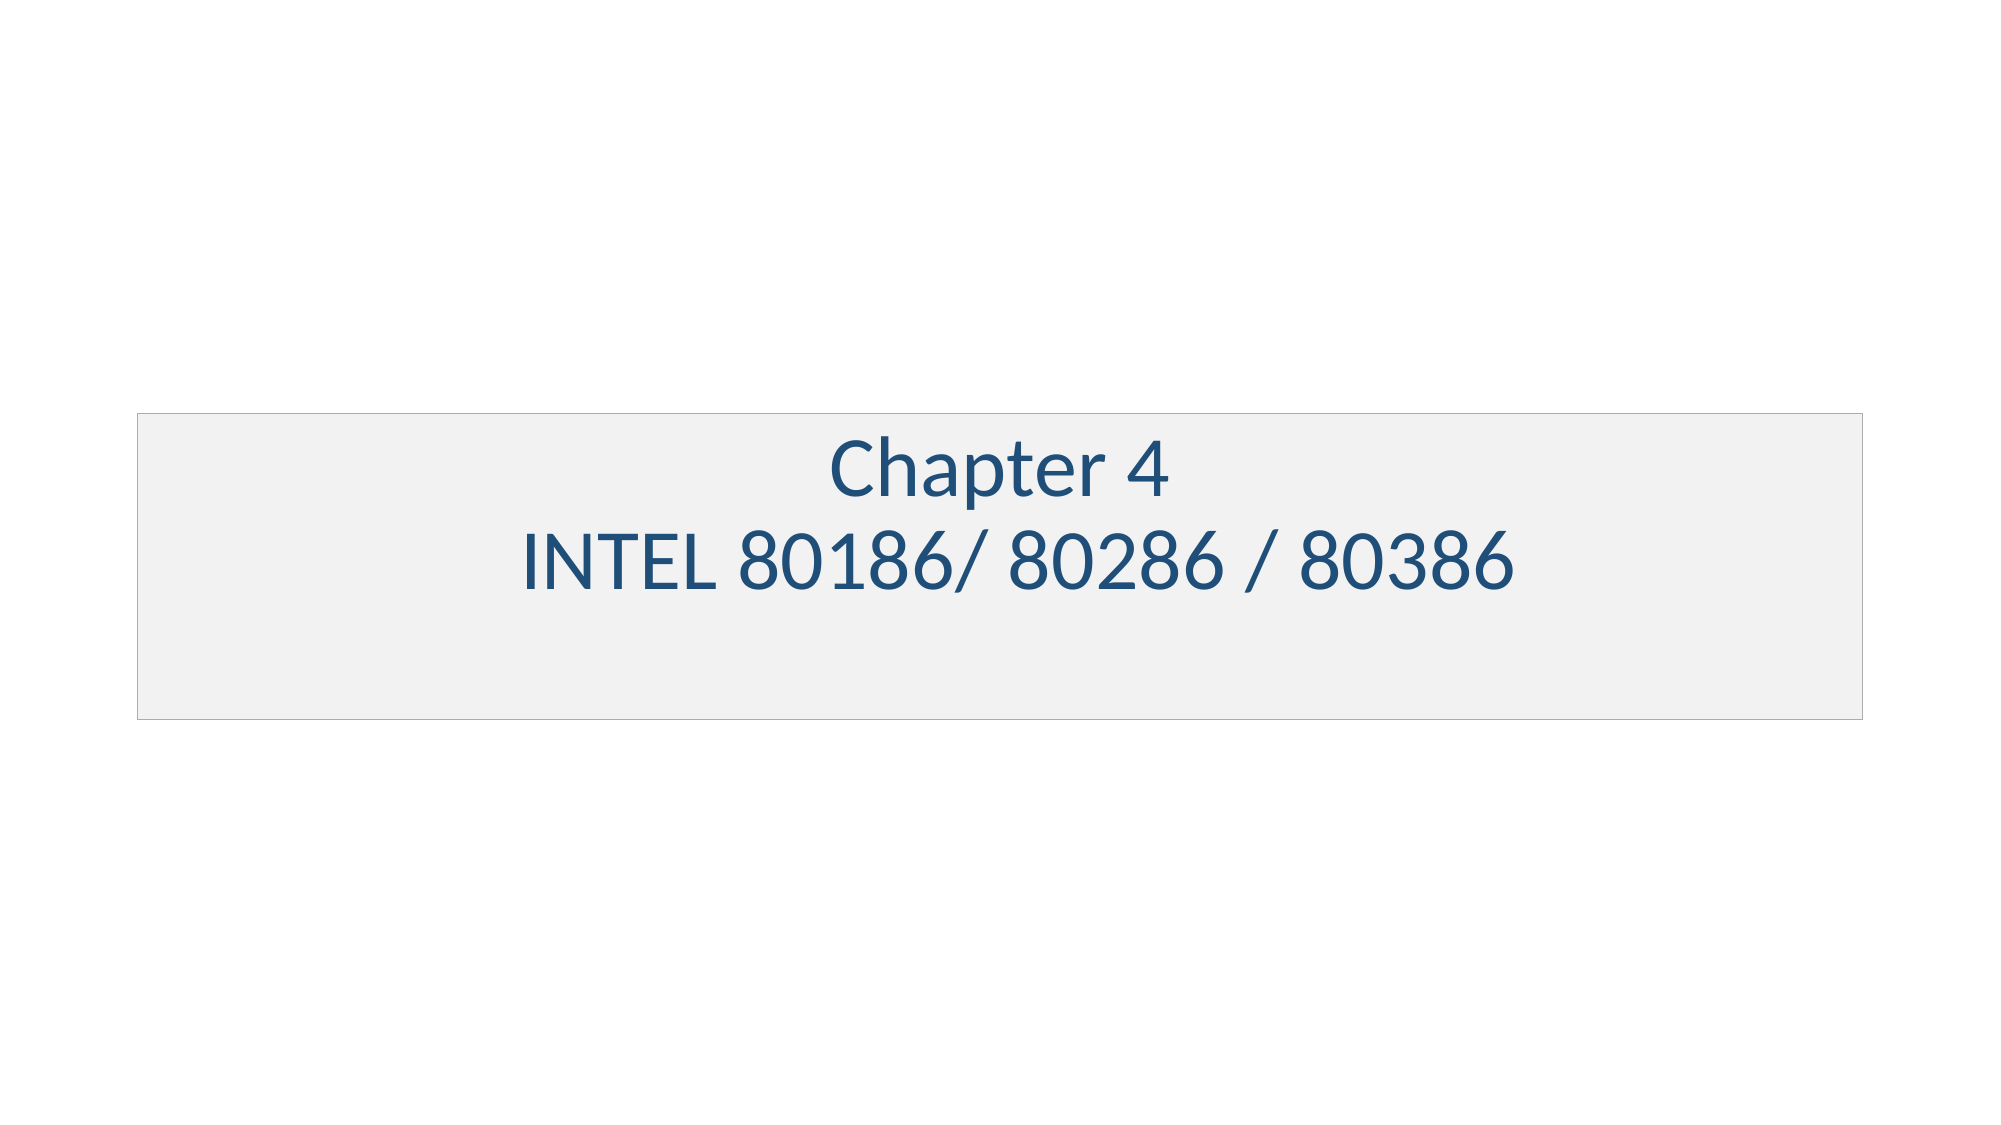

# Chapter 4 INTEL 80186/ 80286 / 80386